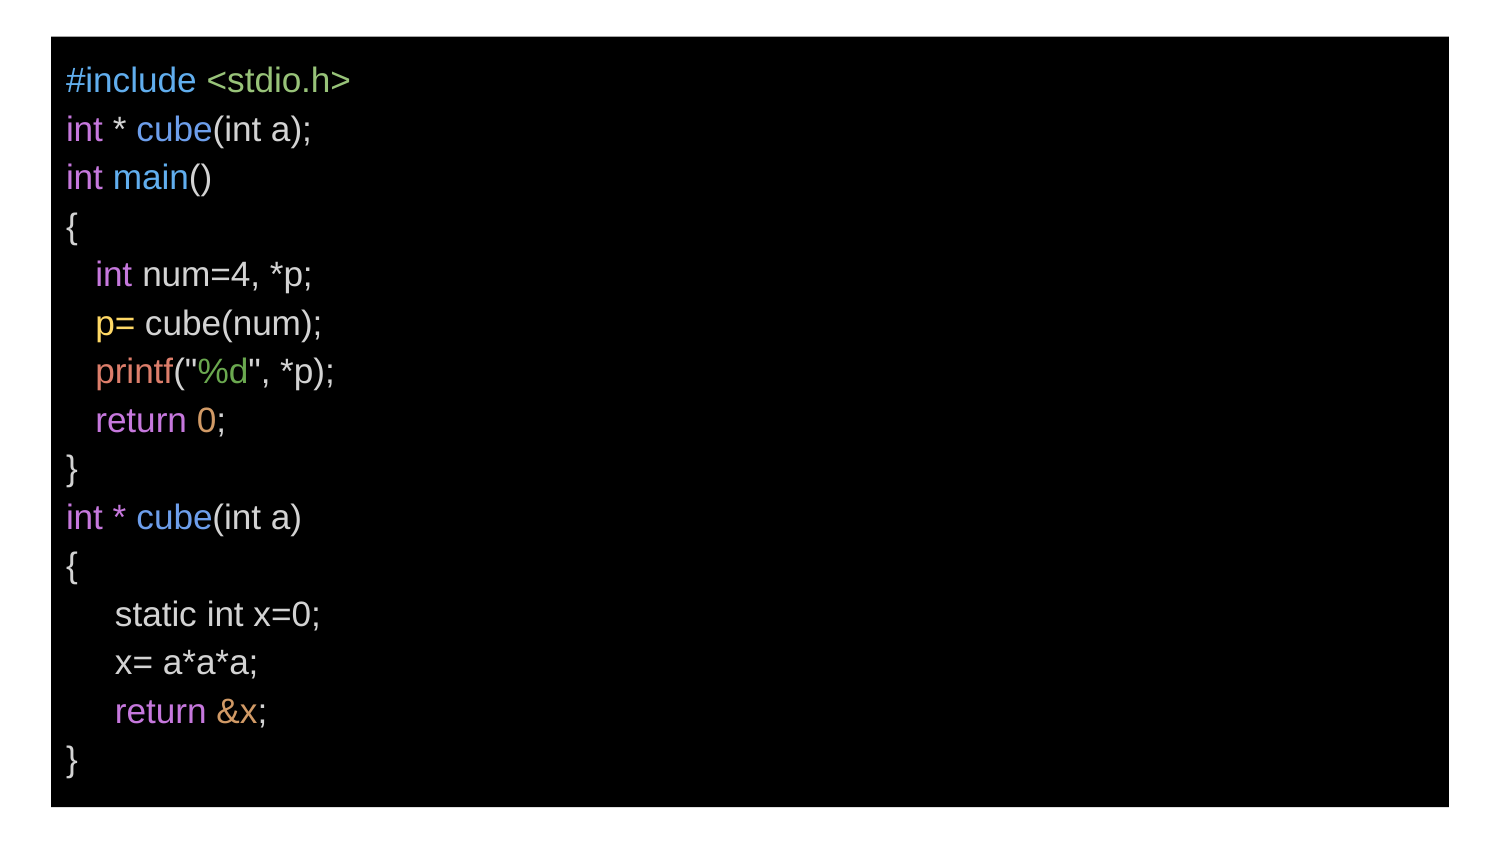

#include <stdio.h>
int * cube(int a);
int main()
{
   int num=4, *p;
   p= cube(num);
   printf("%d", *p);
   return 0;
}
int * cube(int a)
{
     static int x=0;
     x= a*a*a;
     return &x;
}
#